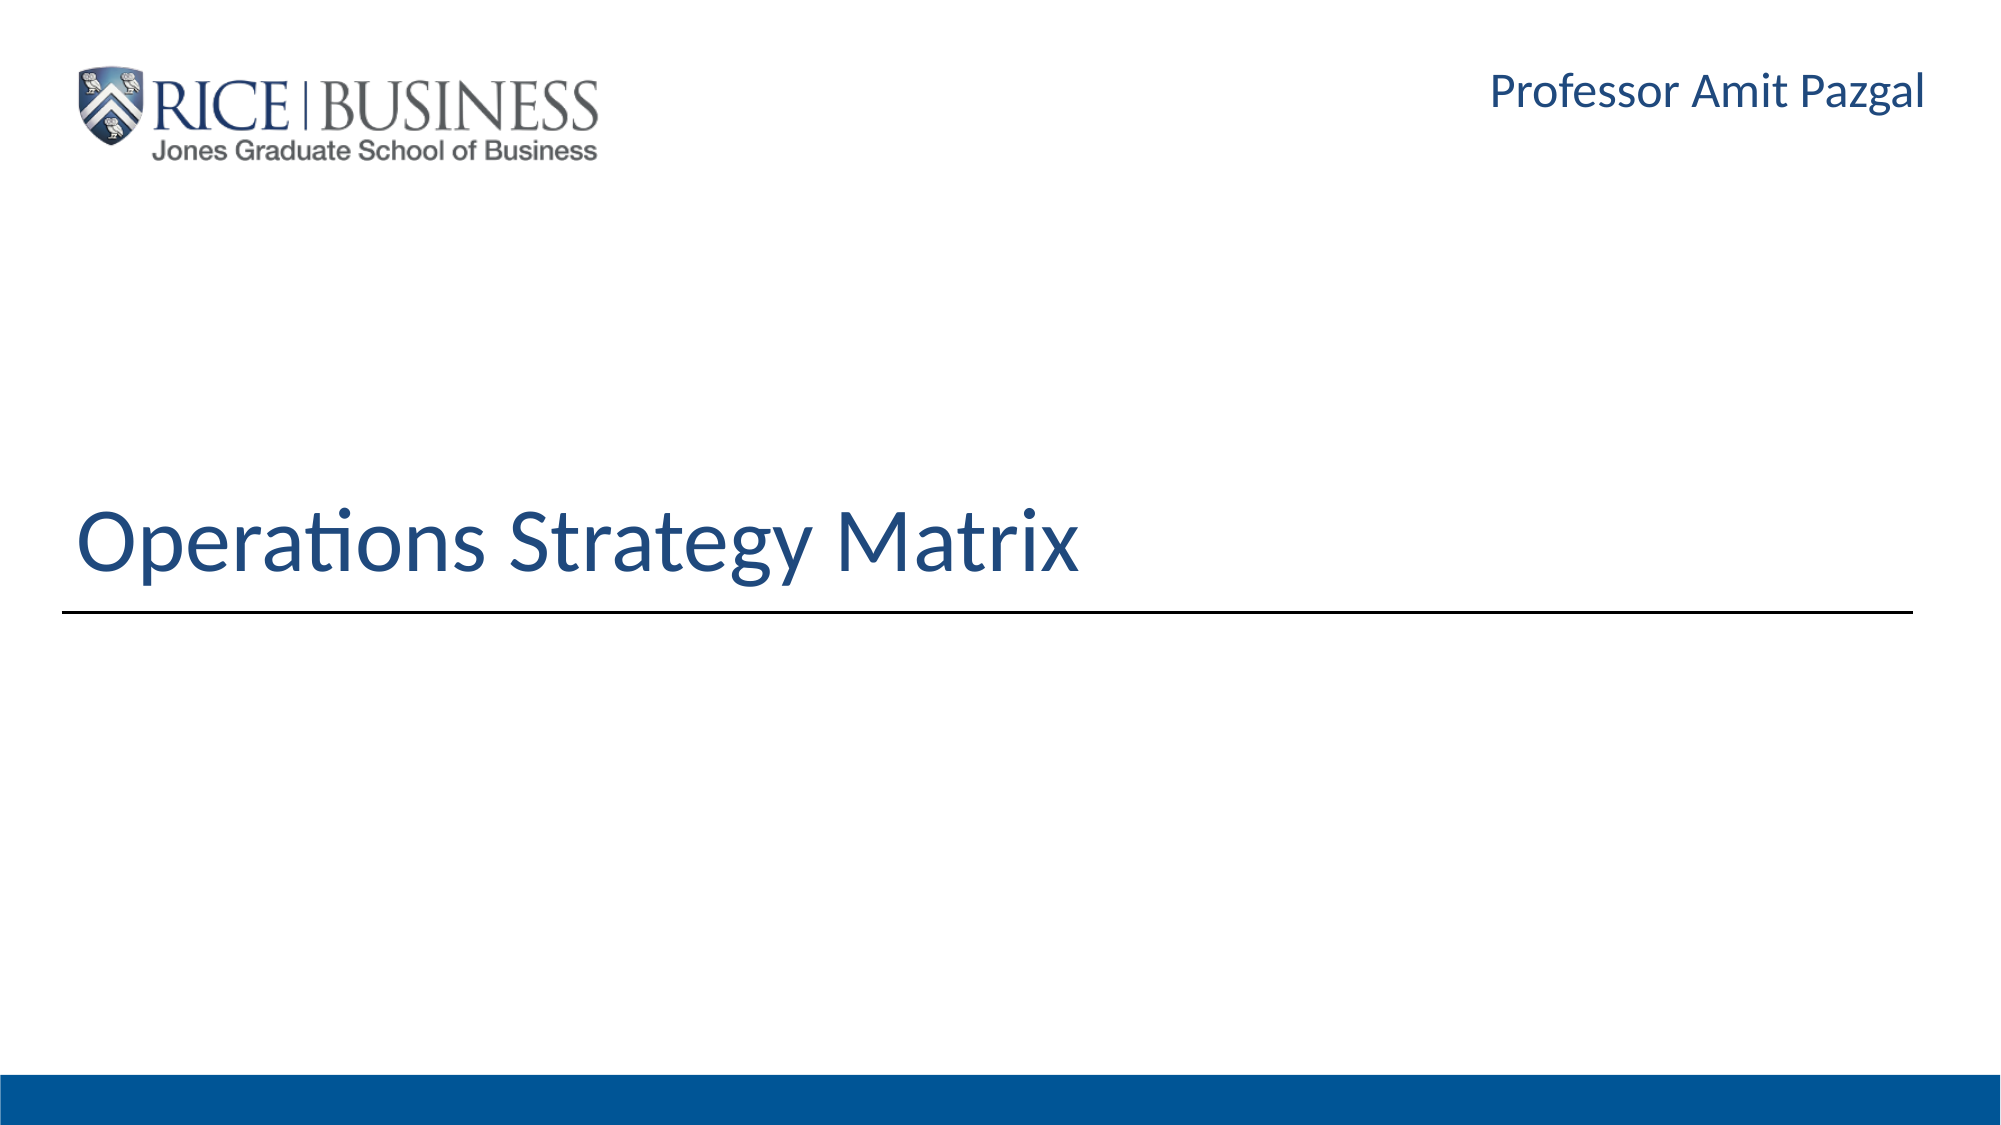

Professor Amit Pazgal
# Operations Strategy Matrix